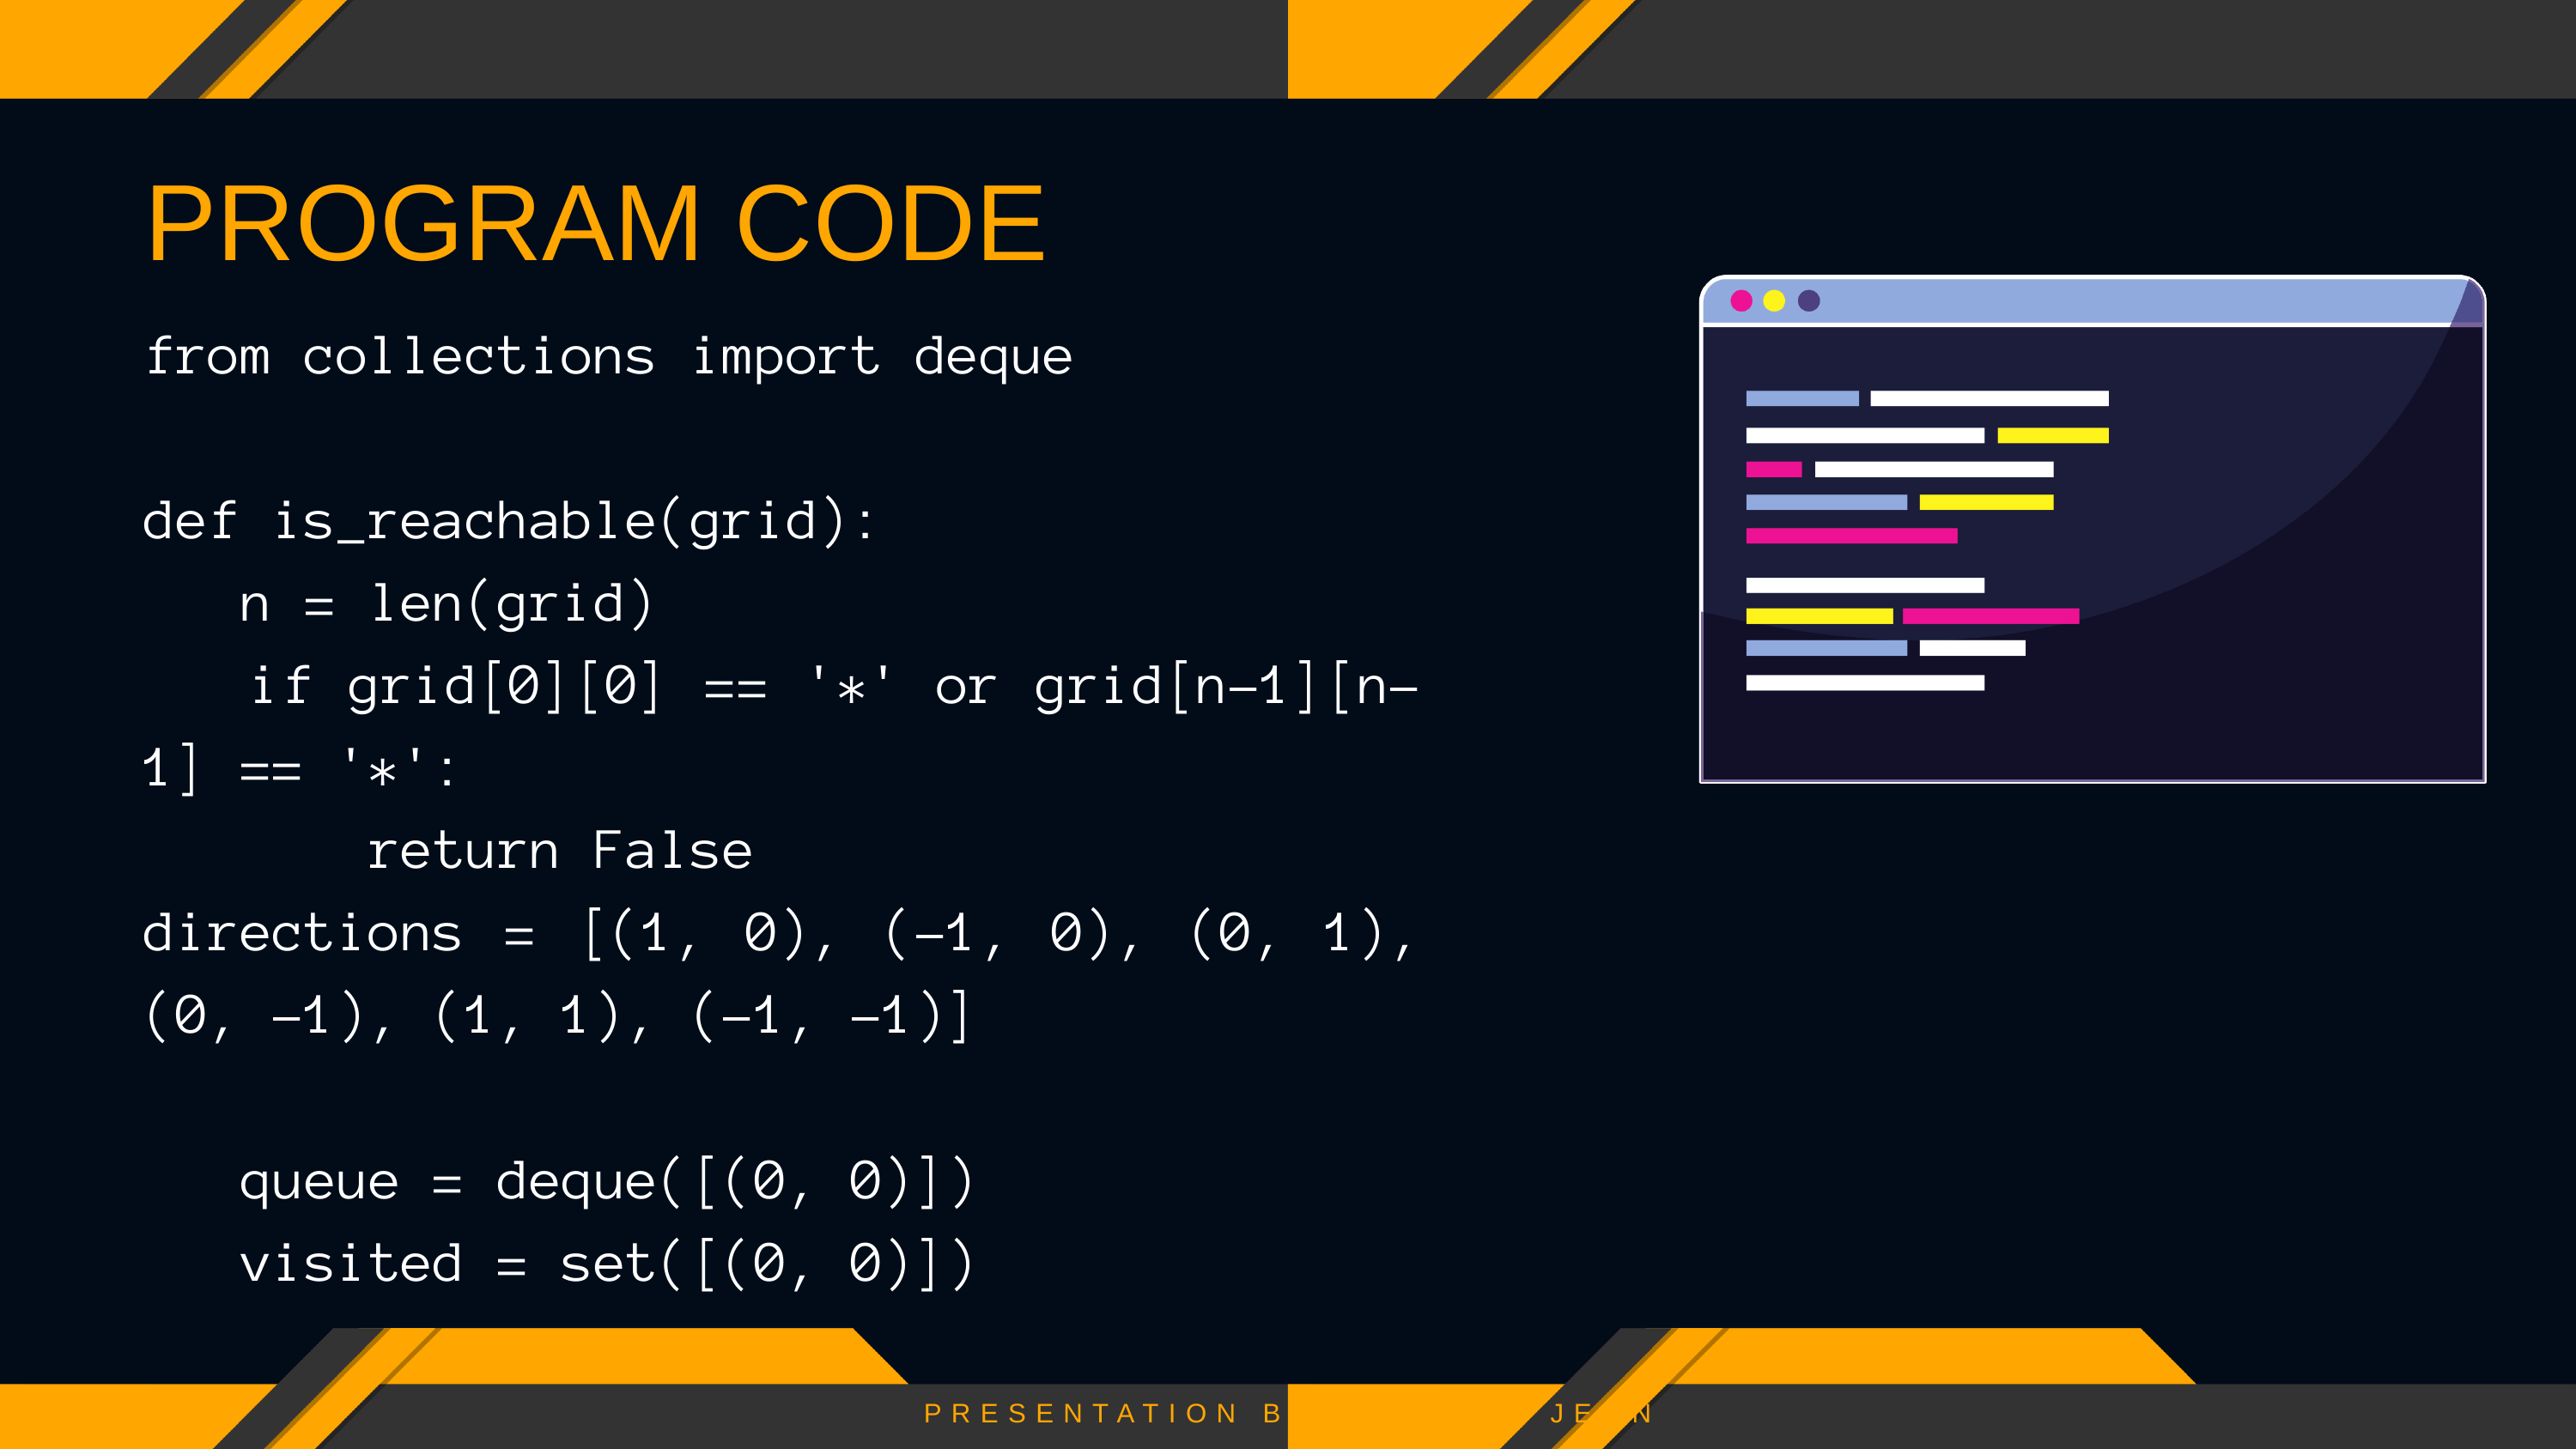

PROGRAM CODE

from collections import deque

def is_reachable(grid):
   n = len(grid)
   if grid[0][0] == '*' or grid[n-1][n-1] == '*':
       return False
directions = [(1, 0), (-1, 0), (0, 1), (0, -1), (1, 1), (-1, -1)]

   queue = deque([(0, 0)])
   visited = set([(0, 0)])

PRESENTATION BY HAE-WON JEON